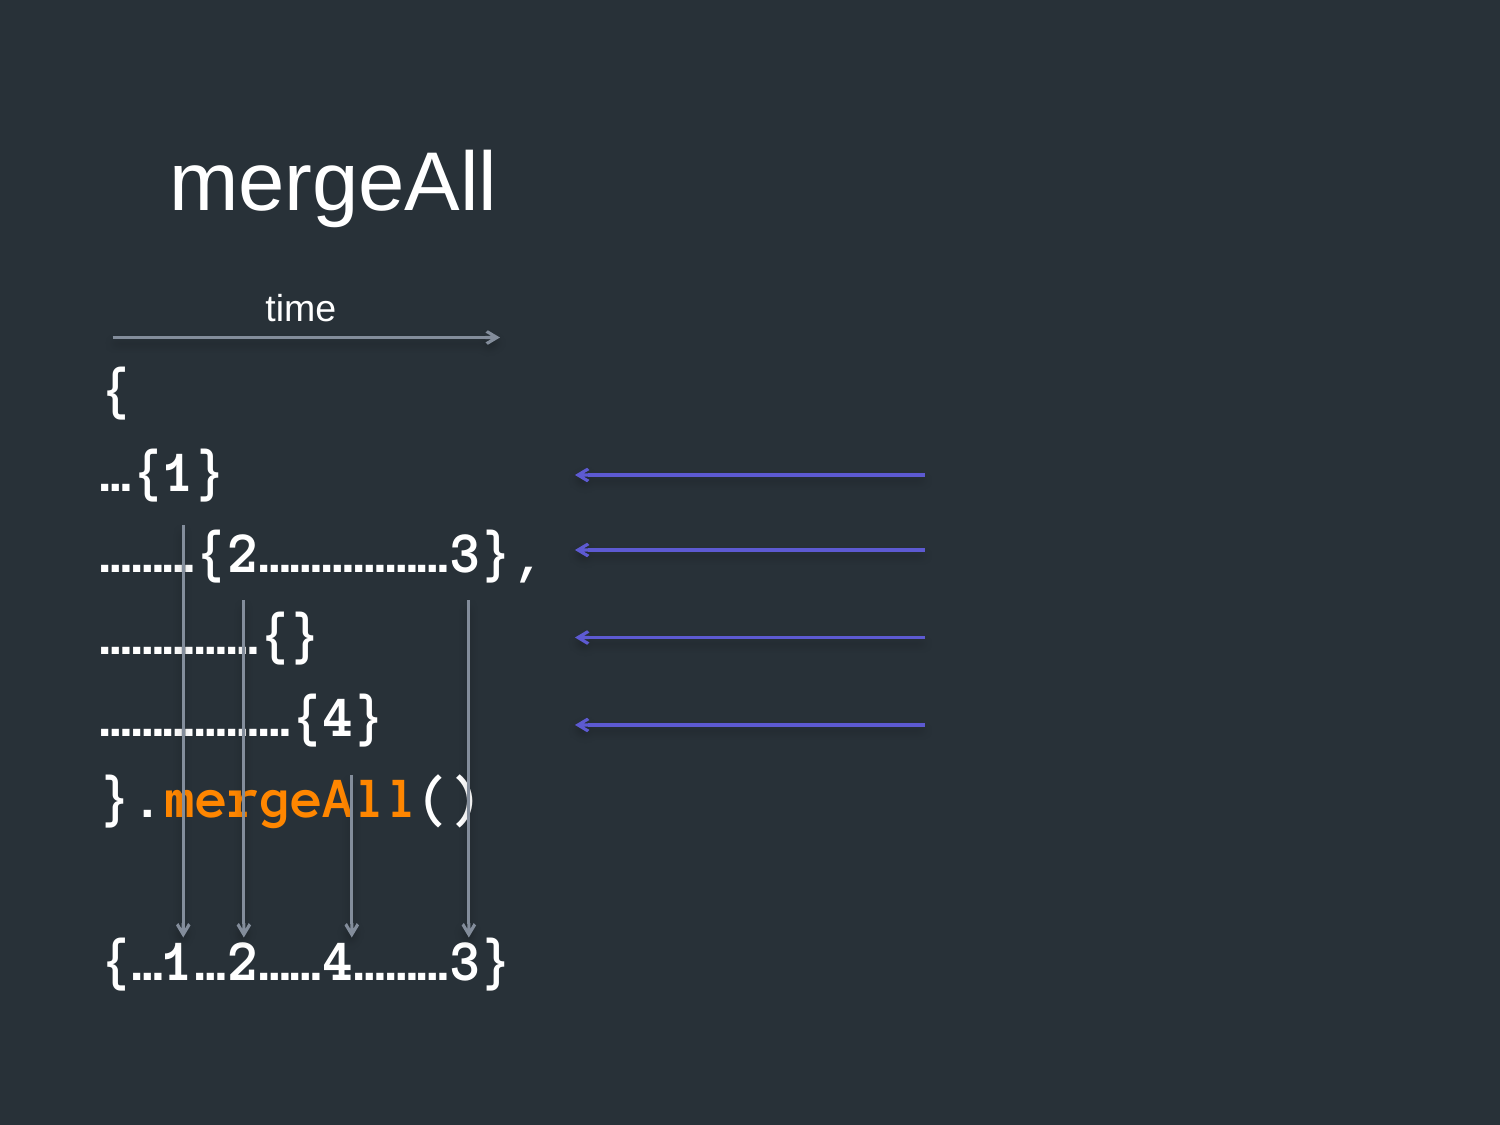

# mergeAll

{
…{1}
………{2………………3},
……………{}
………………{4}
}.mergeAll()

{…1…2……4………3}

time